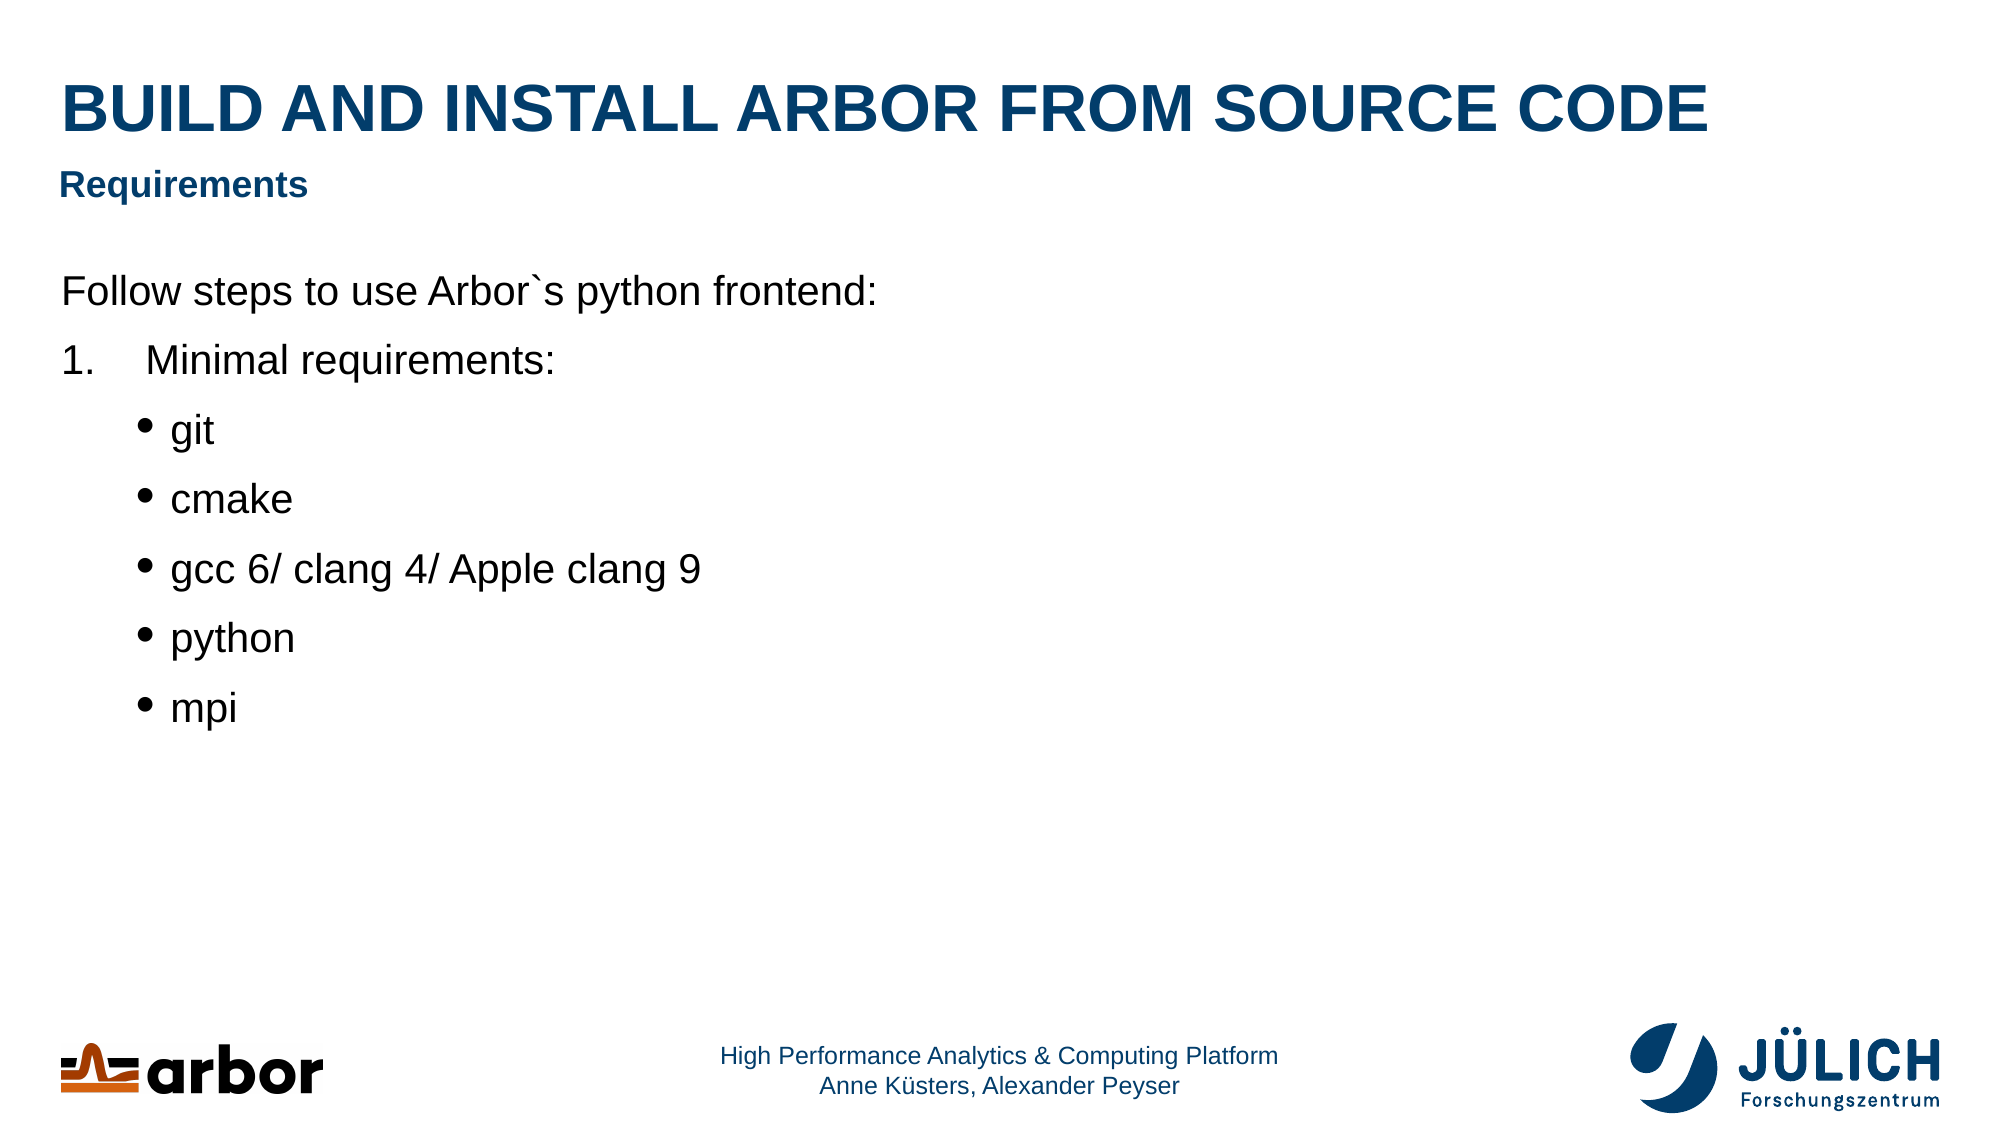

# Build and Install Arbor from source code
Requirements
Follow steps to use Arbor`s python frontend:
Minimal requirements:
git
cmake
gcc 6/ clang 4/ Apple clang 9
python
mpi
High Performance Analytics & Computing Platform
Anne Küsters, Alexander Peyser